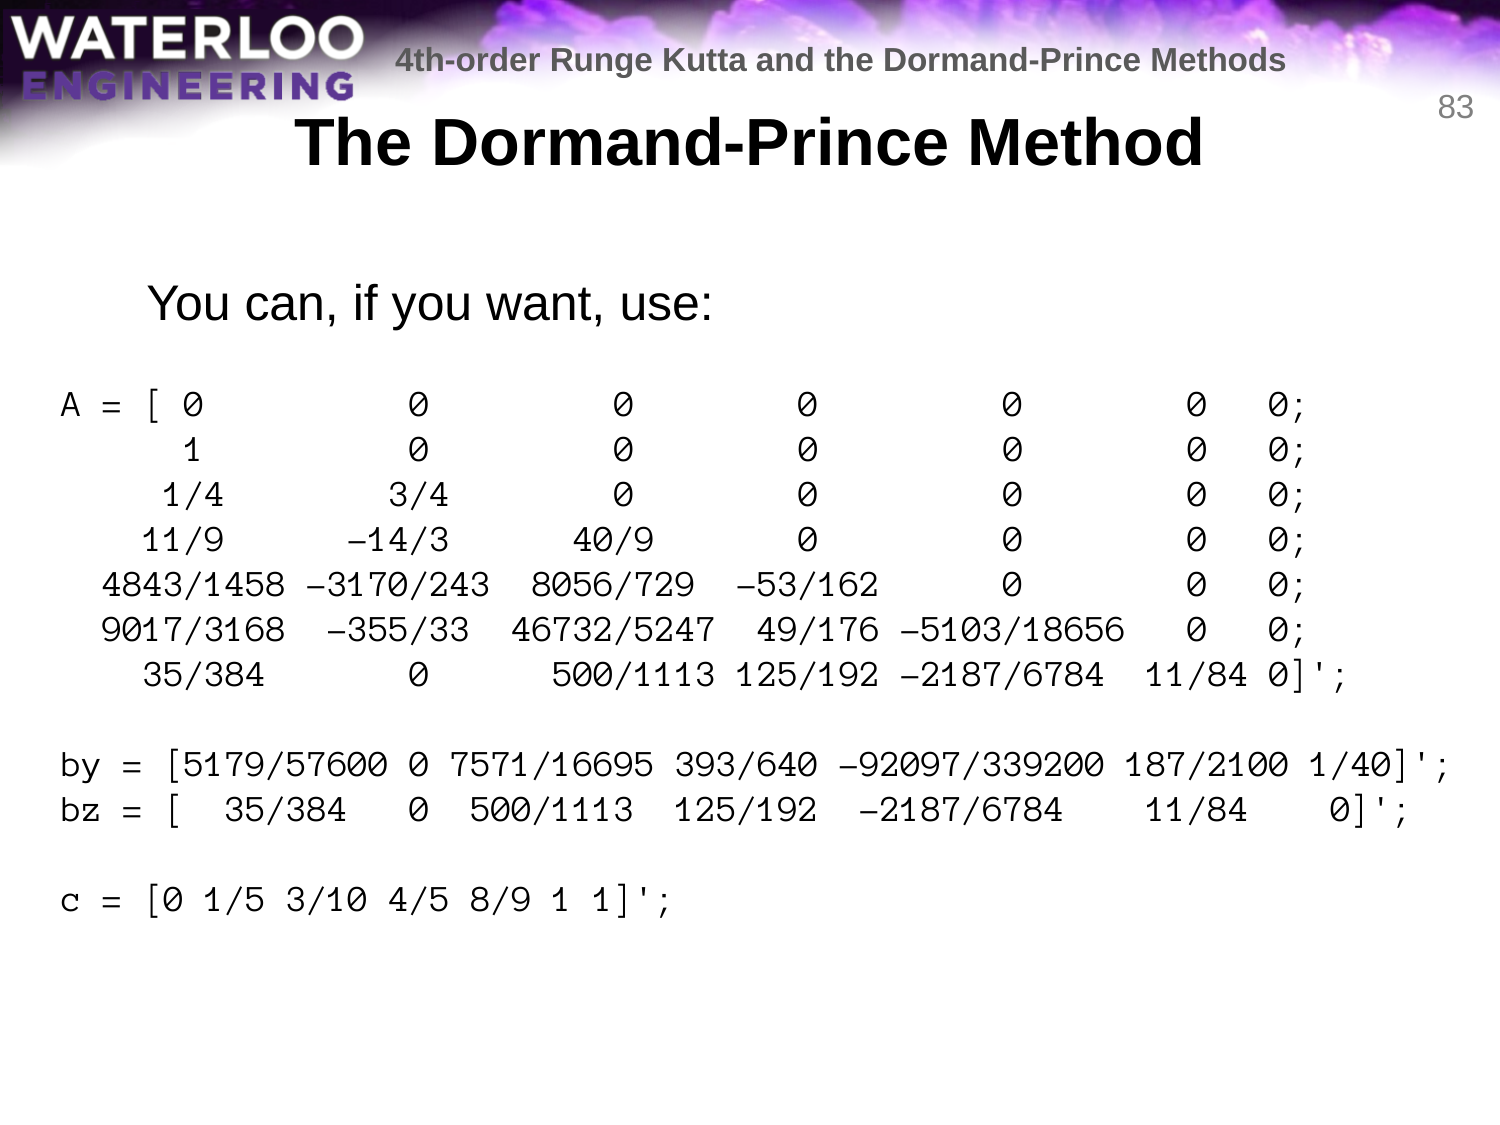

4th-order Runge Kutta and the Dormand-Prince Methods
# The Dormand-Prince Method
83
	You can, if you want, use:

A = [ 0          0         0        0         0        0   0;
      1          0         0        0         0        0   0;
     1/4        3/4        0        0         0        0   0;
    11/9      -14/3      40/9       0         0        0   0;
  4843/1458 -3170/243  8056/729  -53/162      0        0   0;
  9017/3168  -355/33  46732/5247  49/176 -5103/18656   0   0;
    35/384       0      500/1113 125/192 -2187/6784  11/84 0]';

by = [5179/57600 0 7571/16695 393/640 -92097/339200 187/2100 1/40]';
bz = [  35/384   0  500/1113  125/192  -2187/6784    11/84    0]';

c = [0 1/5 3/10 4/5 8/9 1 1]';